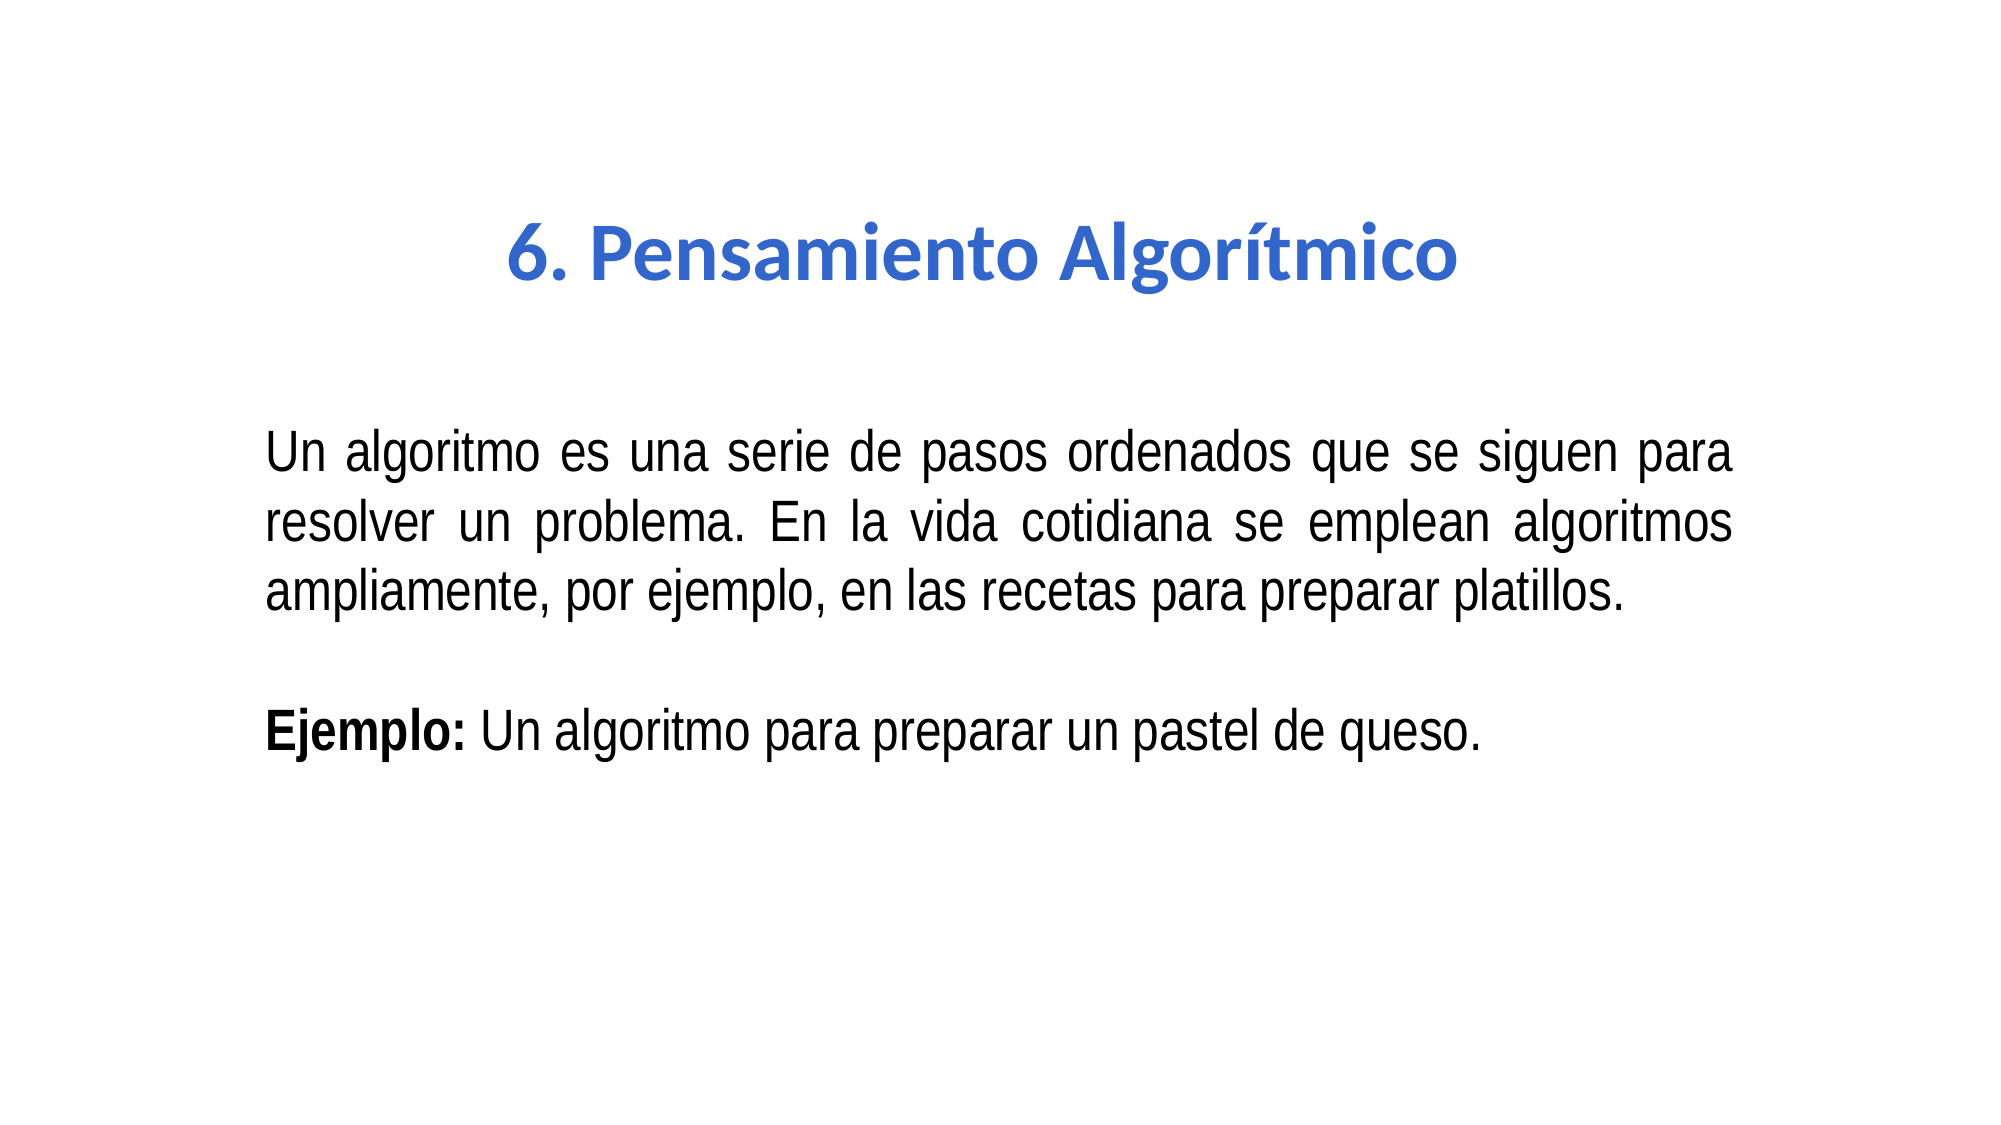

6. Pensamiento Algorítmico
Un algoritmo es una serie de pasos ordenados que se siguen para resolver un problema. En la vida cotidiana se emplean algoritmos ampliamente, por ejemplo, en las recetas para preparar platillos.

Ejemplo: Un algoritmo para preparar un pastel de queso.